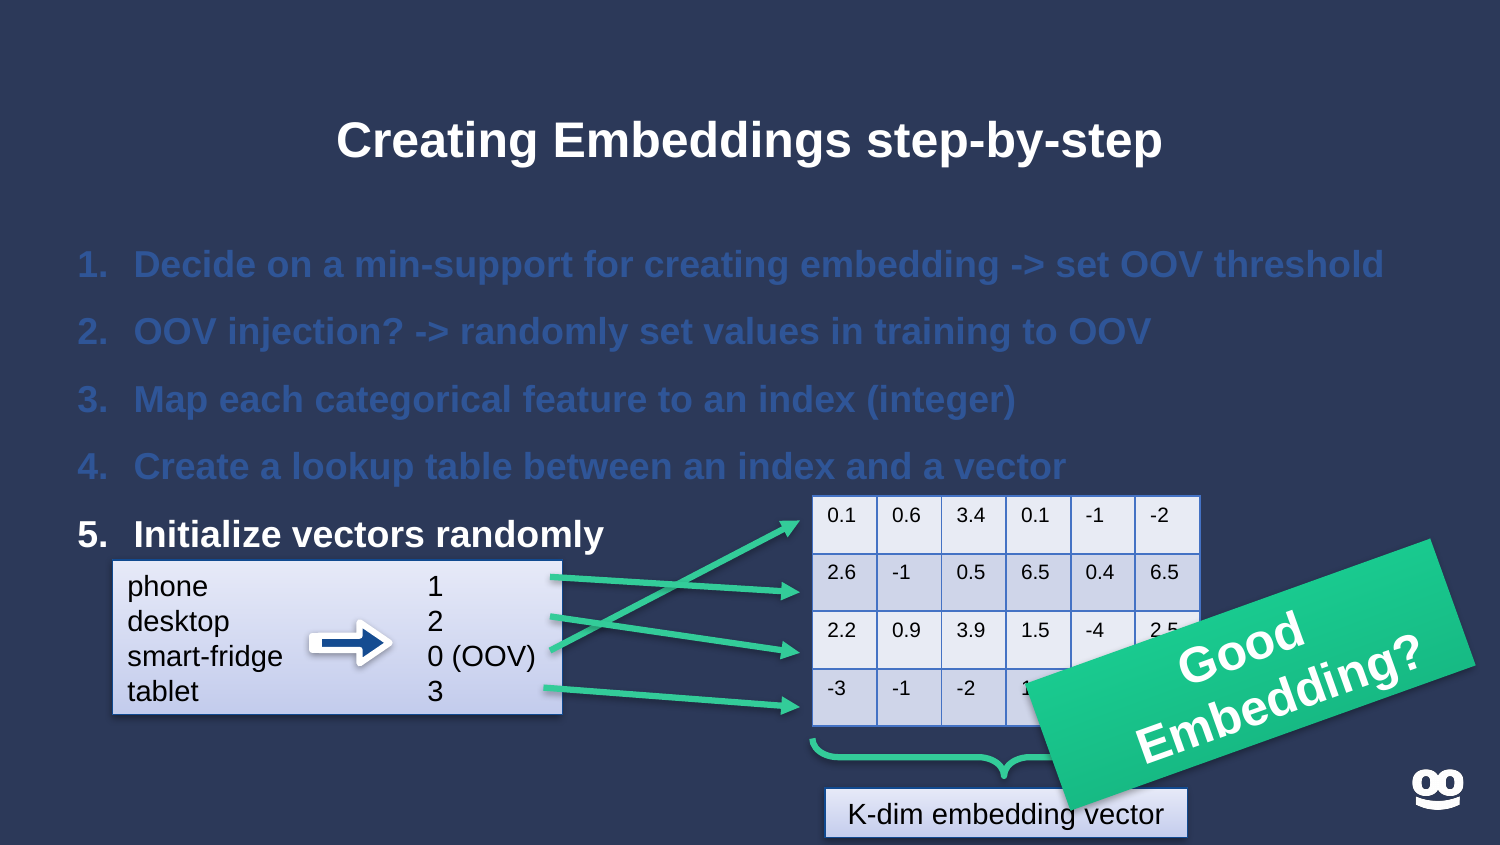

# Creating Embeddings step-by-step
Decide on a min-support for creating embedding -> set OOV threshold
OOV injection? -> randomly set values in training to OOV
Map each categorical feature to an index (integer)
Create a lookup table between an index and a vector
Initialize vectors randomly

| 0.1 | 0.6 | 3.4 | 0.1 | -1 | -2 |
| --- | --- | --- | --- | --- | --- |
| 2.6 | -1 | 0.5 | 6.5 | 0.4 | 6.5 |
| 2.2 | 0.9 | 3.9 | 1.5 | -4 | 2.5 |
| -3 | -1 | -2 | 1.7 | 1.2 | 3 |
phone		1
desktop		2
smart-fridge	0 (OOV)
tablet		3

Good Embedding?

K-dim embedding vector